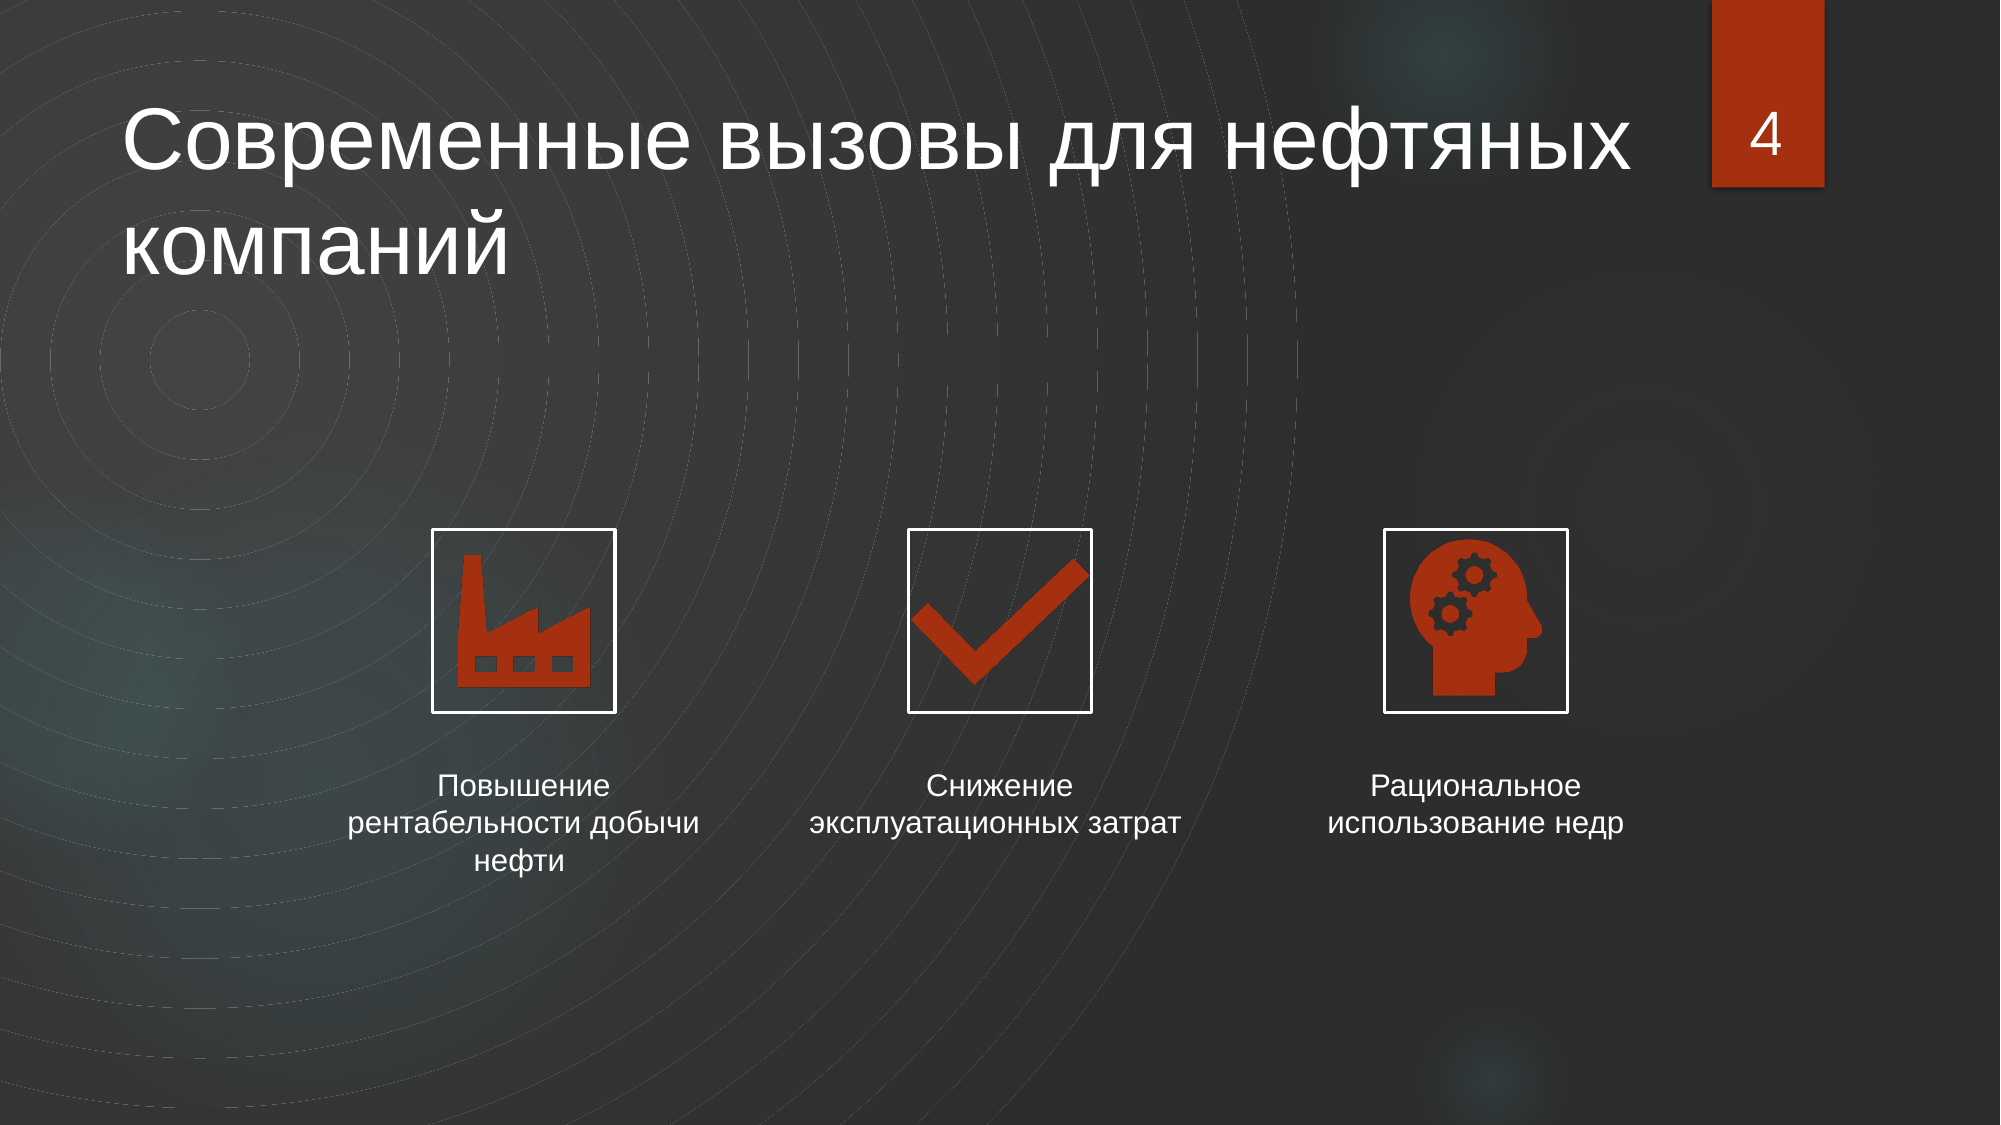

4
# Современные вызовы для нефтяных компаний
Повышение рентабельности добычи нефти
Снижение эксплуатационных затрат
Рациональное использование недр